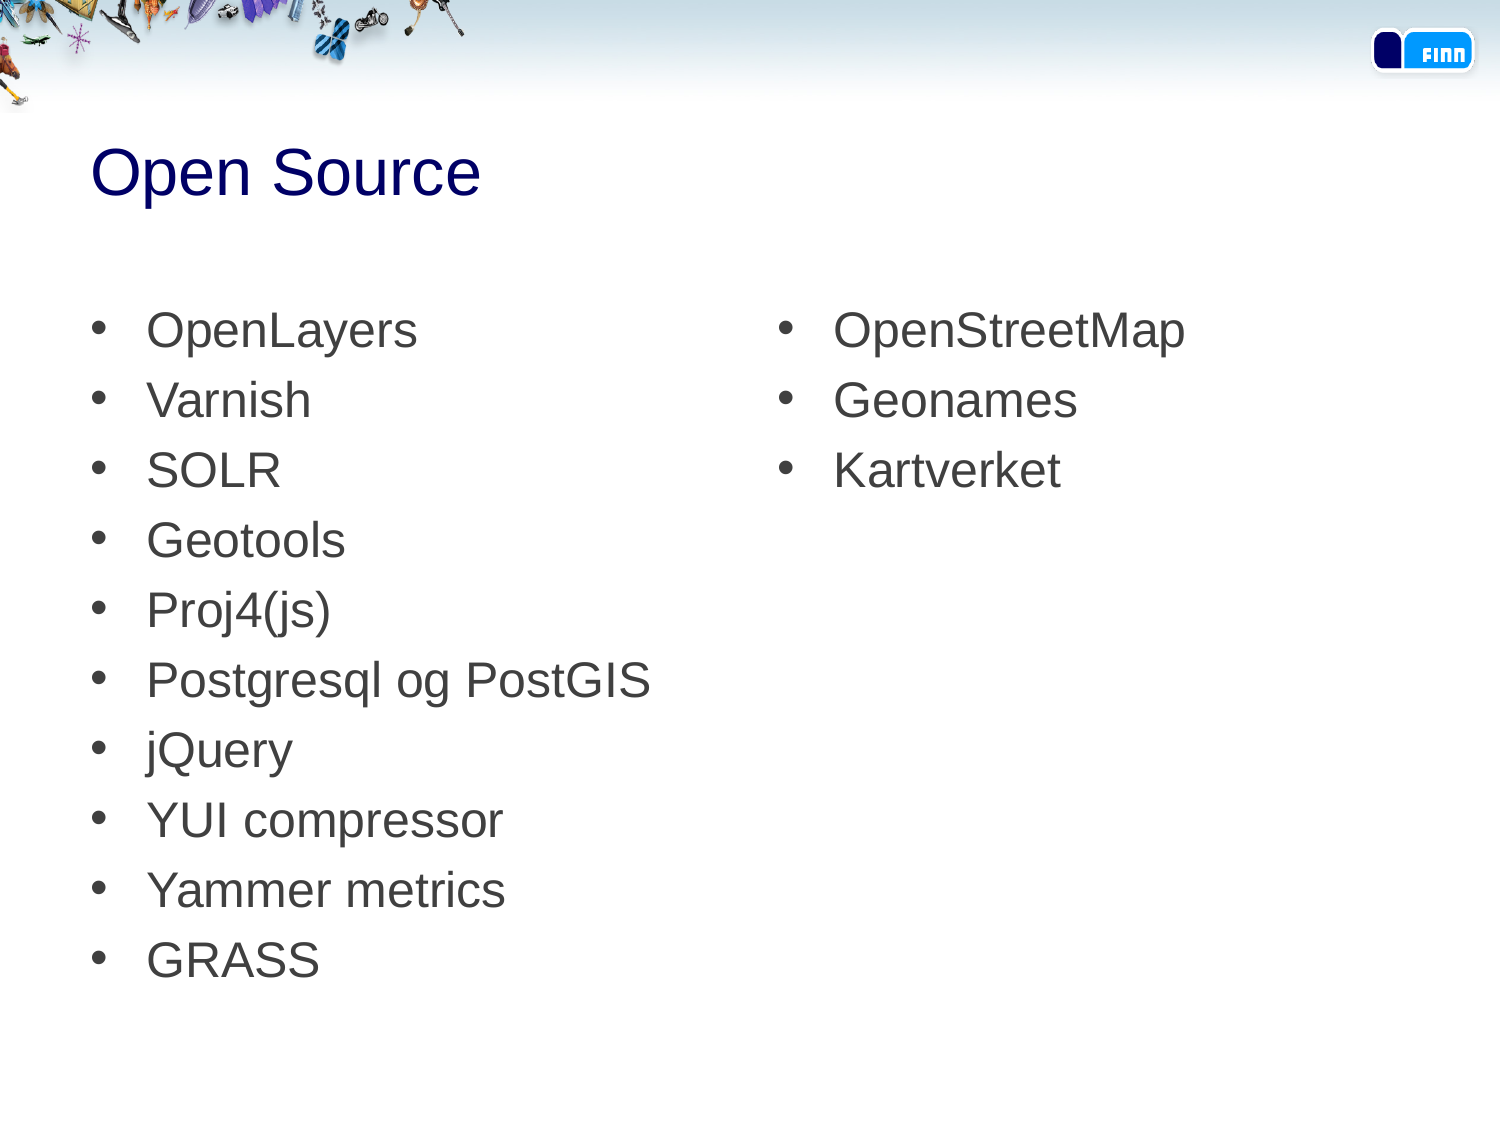

# Open Source
OpenLayers
Varnish
SOLR
Geotools
Proj4(js)
Postgresql og PostGIS
jQuery
YUI compressor
Yammer metrics
GRASS
OpenStreetMap
Geonames
Kartverket